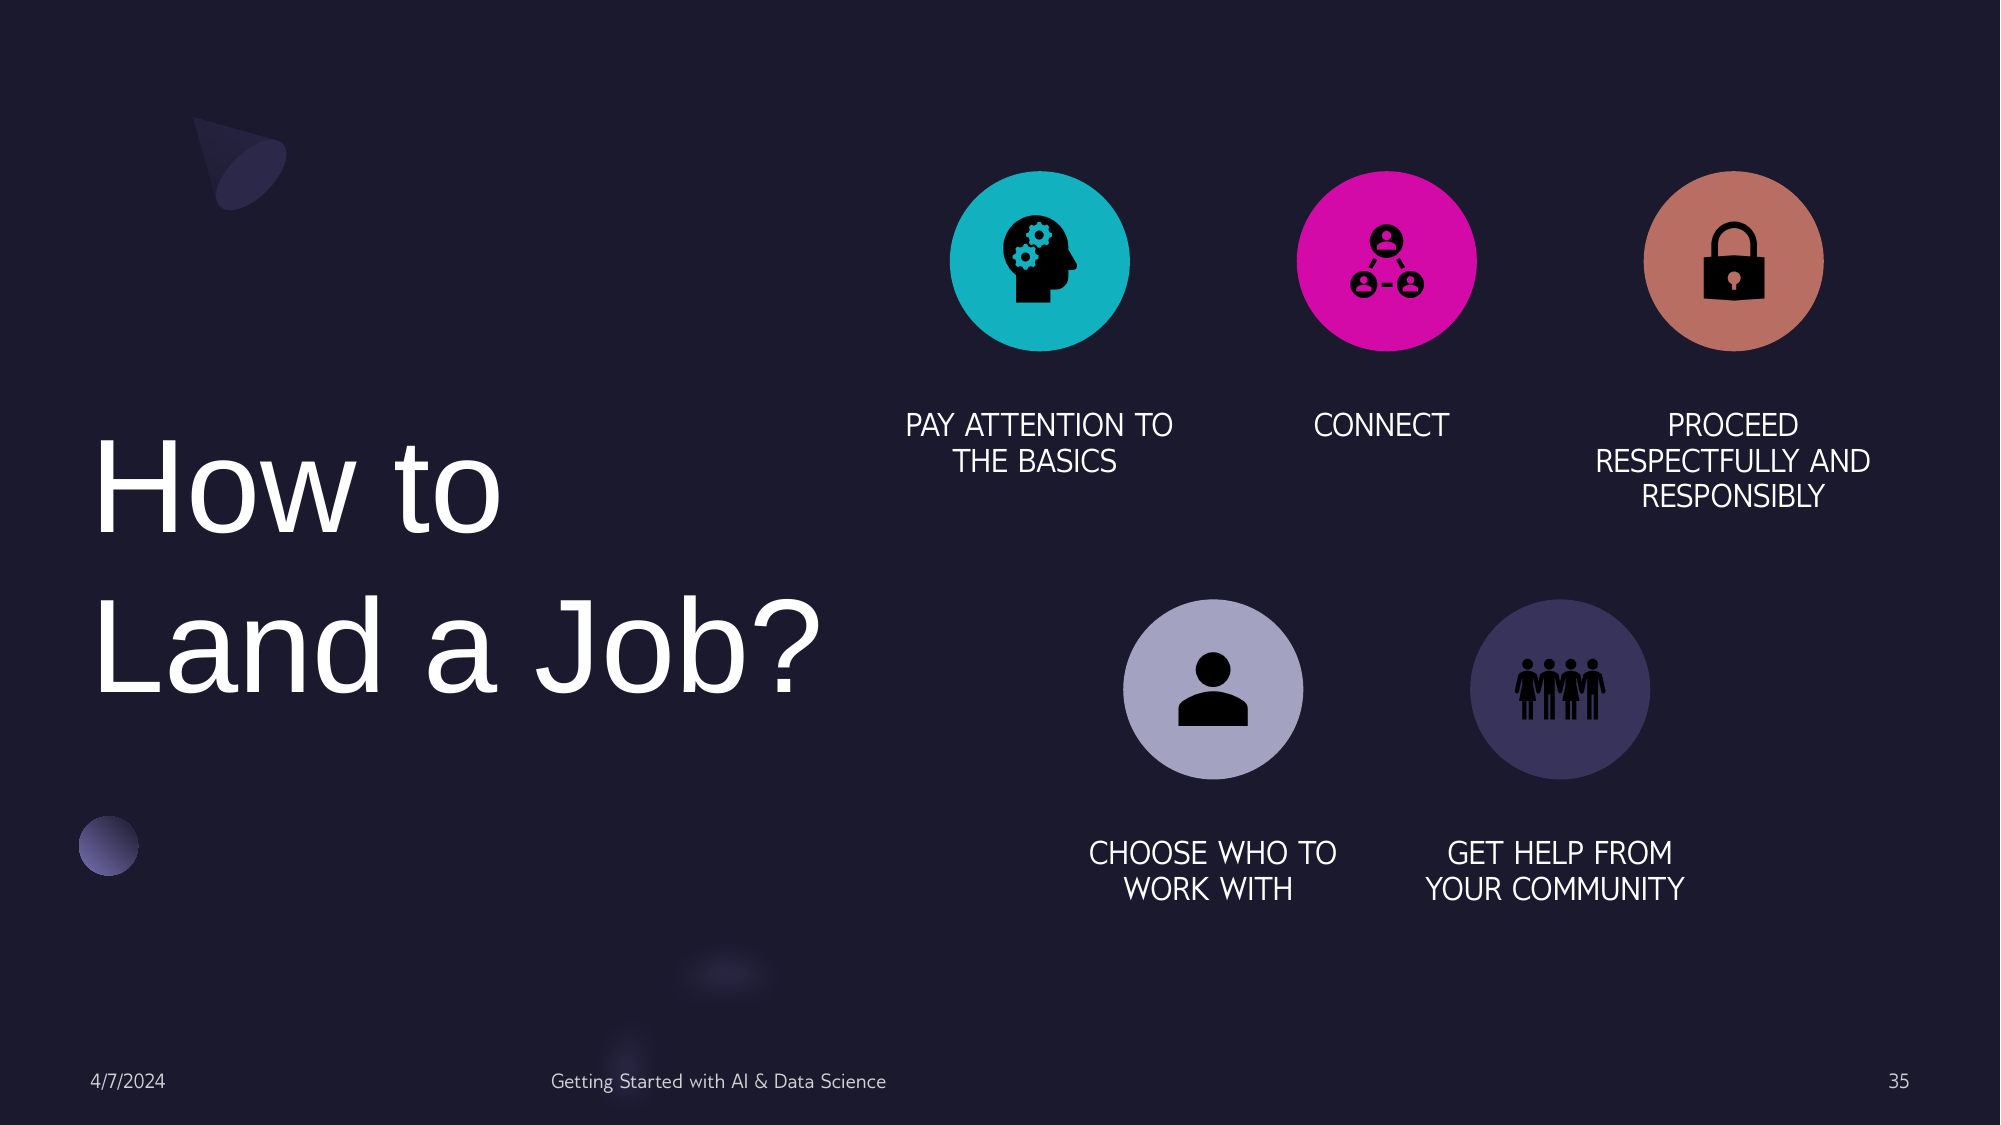

# How to Land a Job?
Pay attention to the basics
Connect
Proceed respectfully and responsibly

Choose who to work with
Get help from your community

4/7/2024
Getting Started with AI & Data Science
35